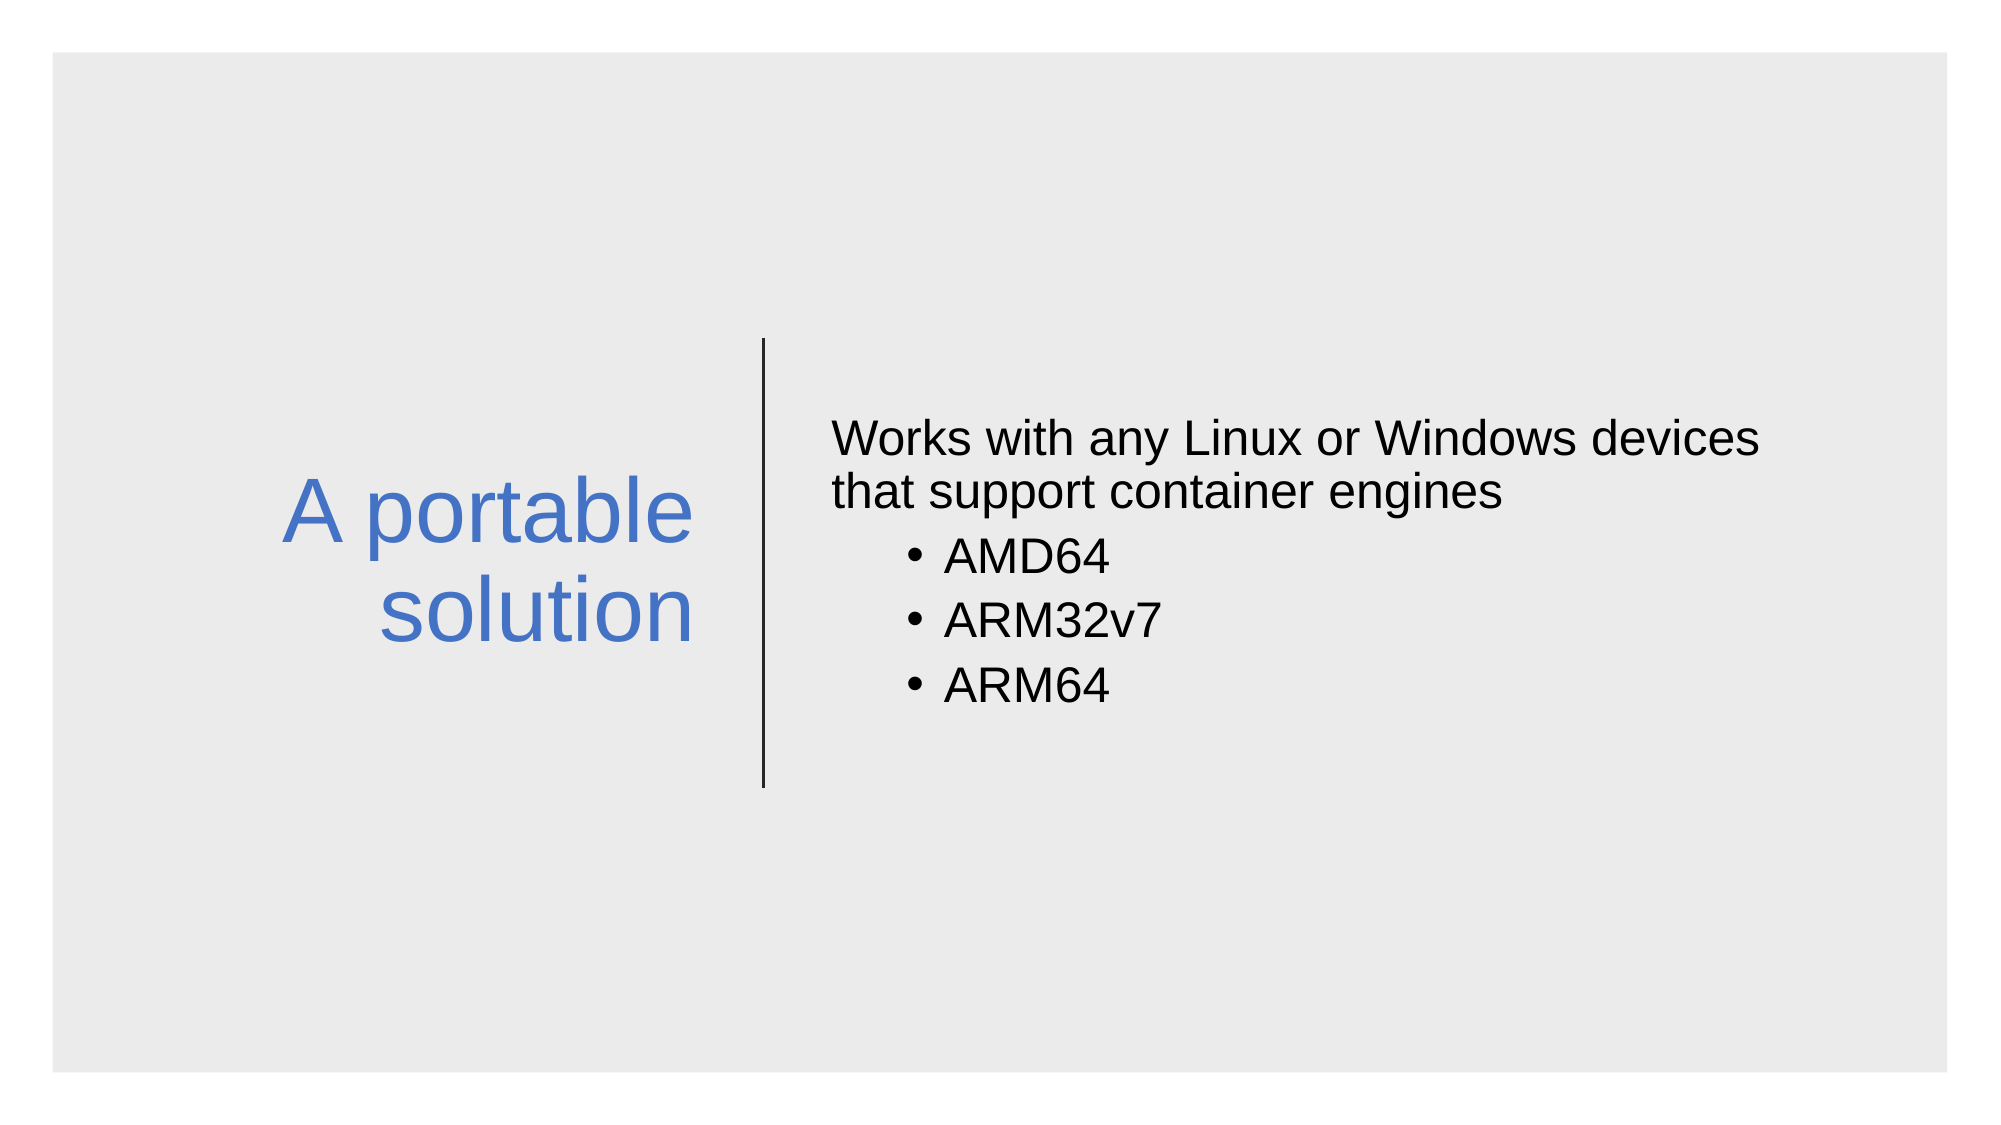

# A portable solution
Works with any Linux or Windows devices that support container engines
AMD64
ARM32v7
ARM64